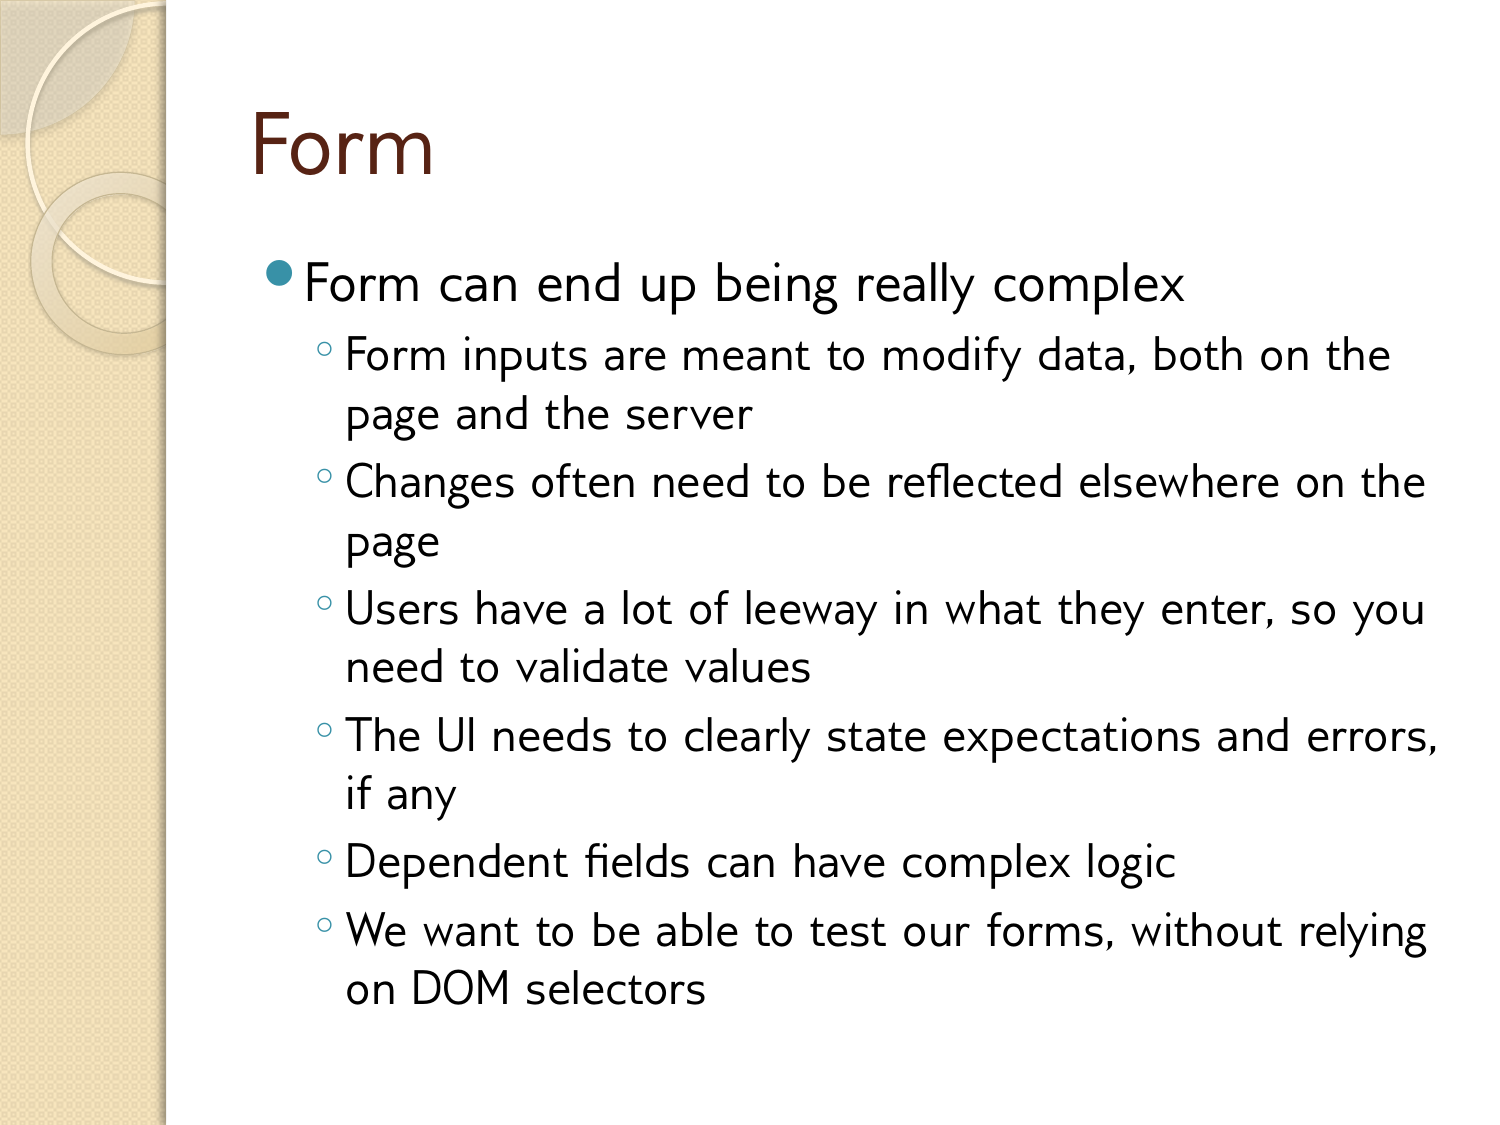

# Form
Form can end up being really complex
Form inputs are meant to modify data, both on the page and the server
Changes often need to be reflected elsewhere on the page
Users have a lot of leeway in what they enter, so you need to validate values
The UI needs to clearly state expectations and errors, if any
Dependent fields can have complex logic
We want to be able to test our forms, without relying on DOM selectors